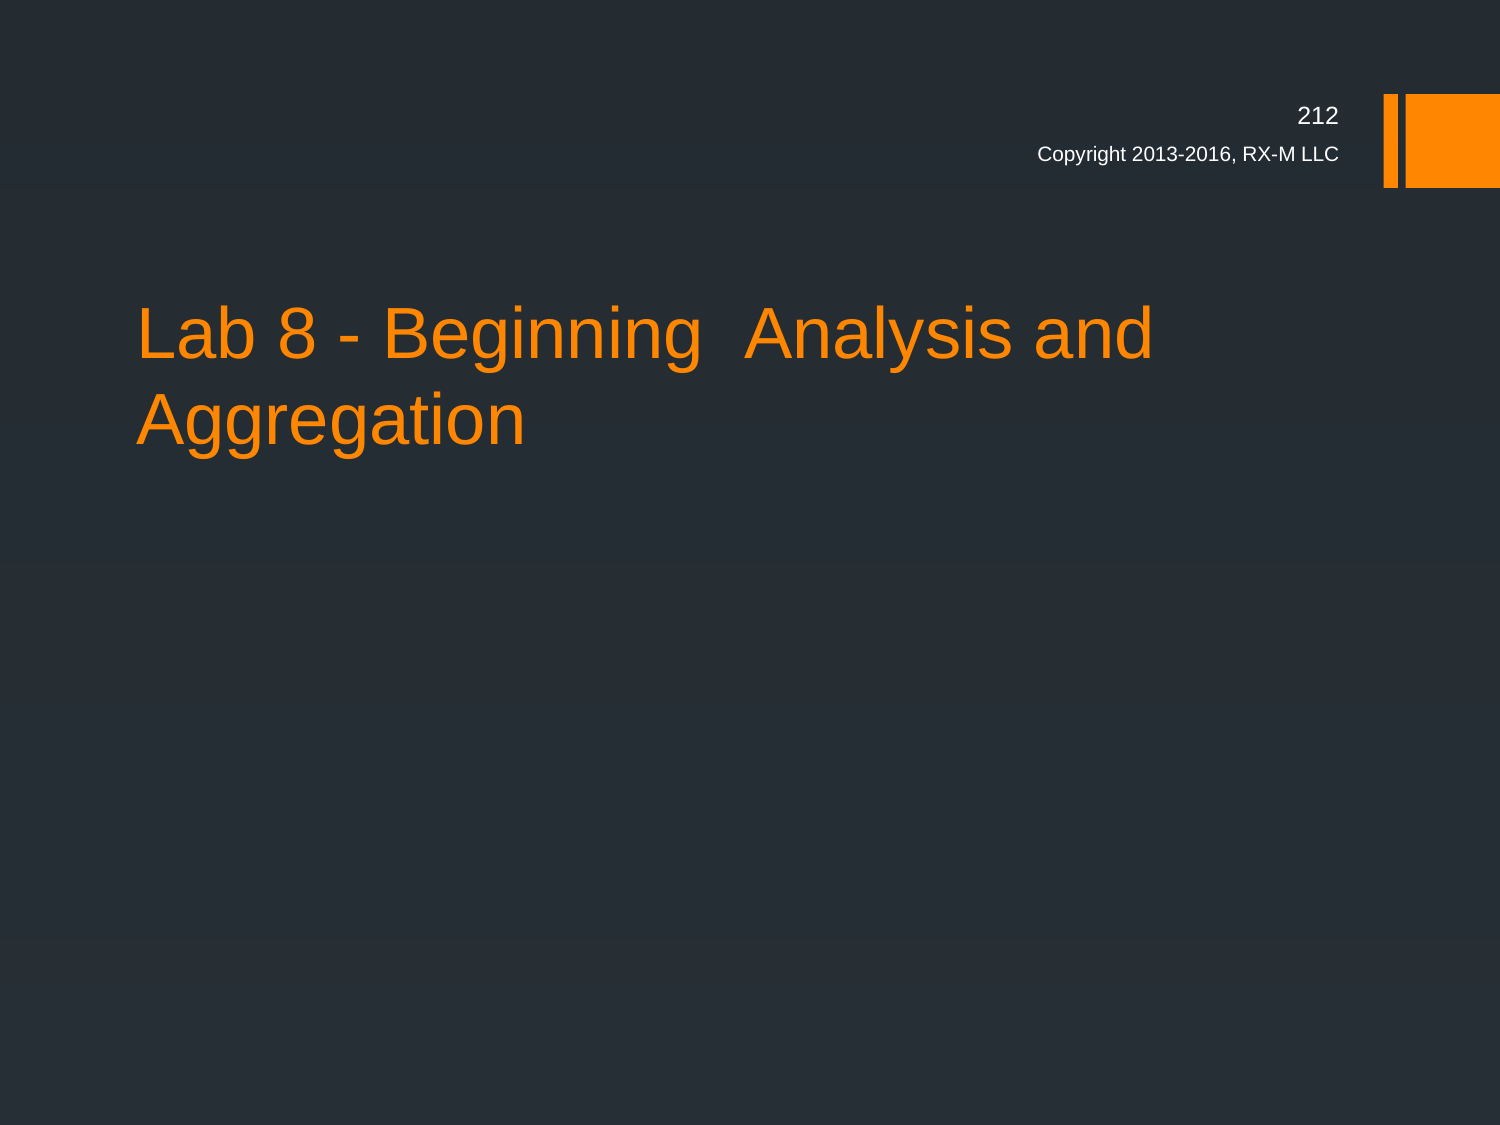

212
Copyright 2013-2016, RX-M LLC
# Lab 8 - Beginning  Analysis and Aggregation